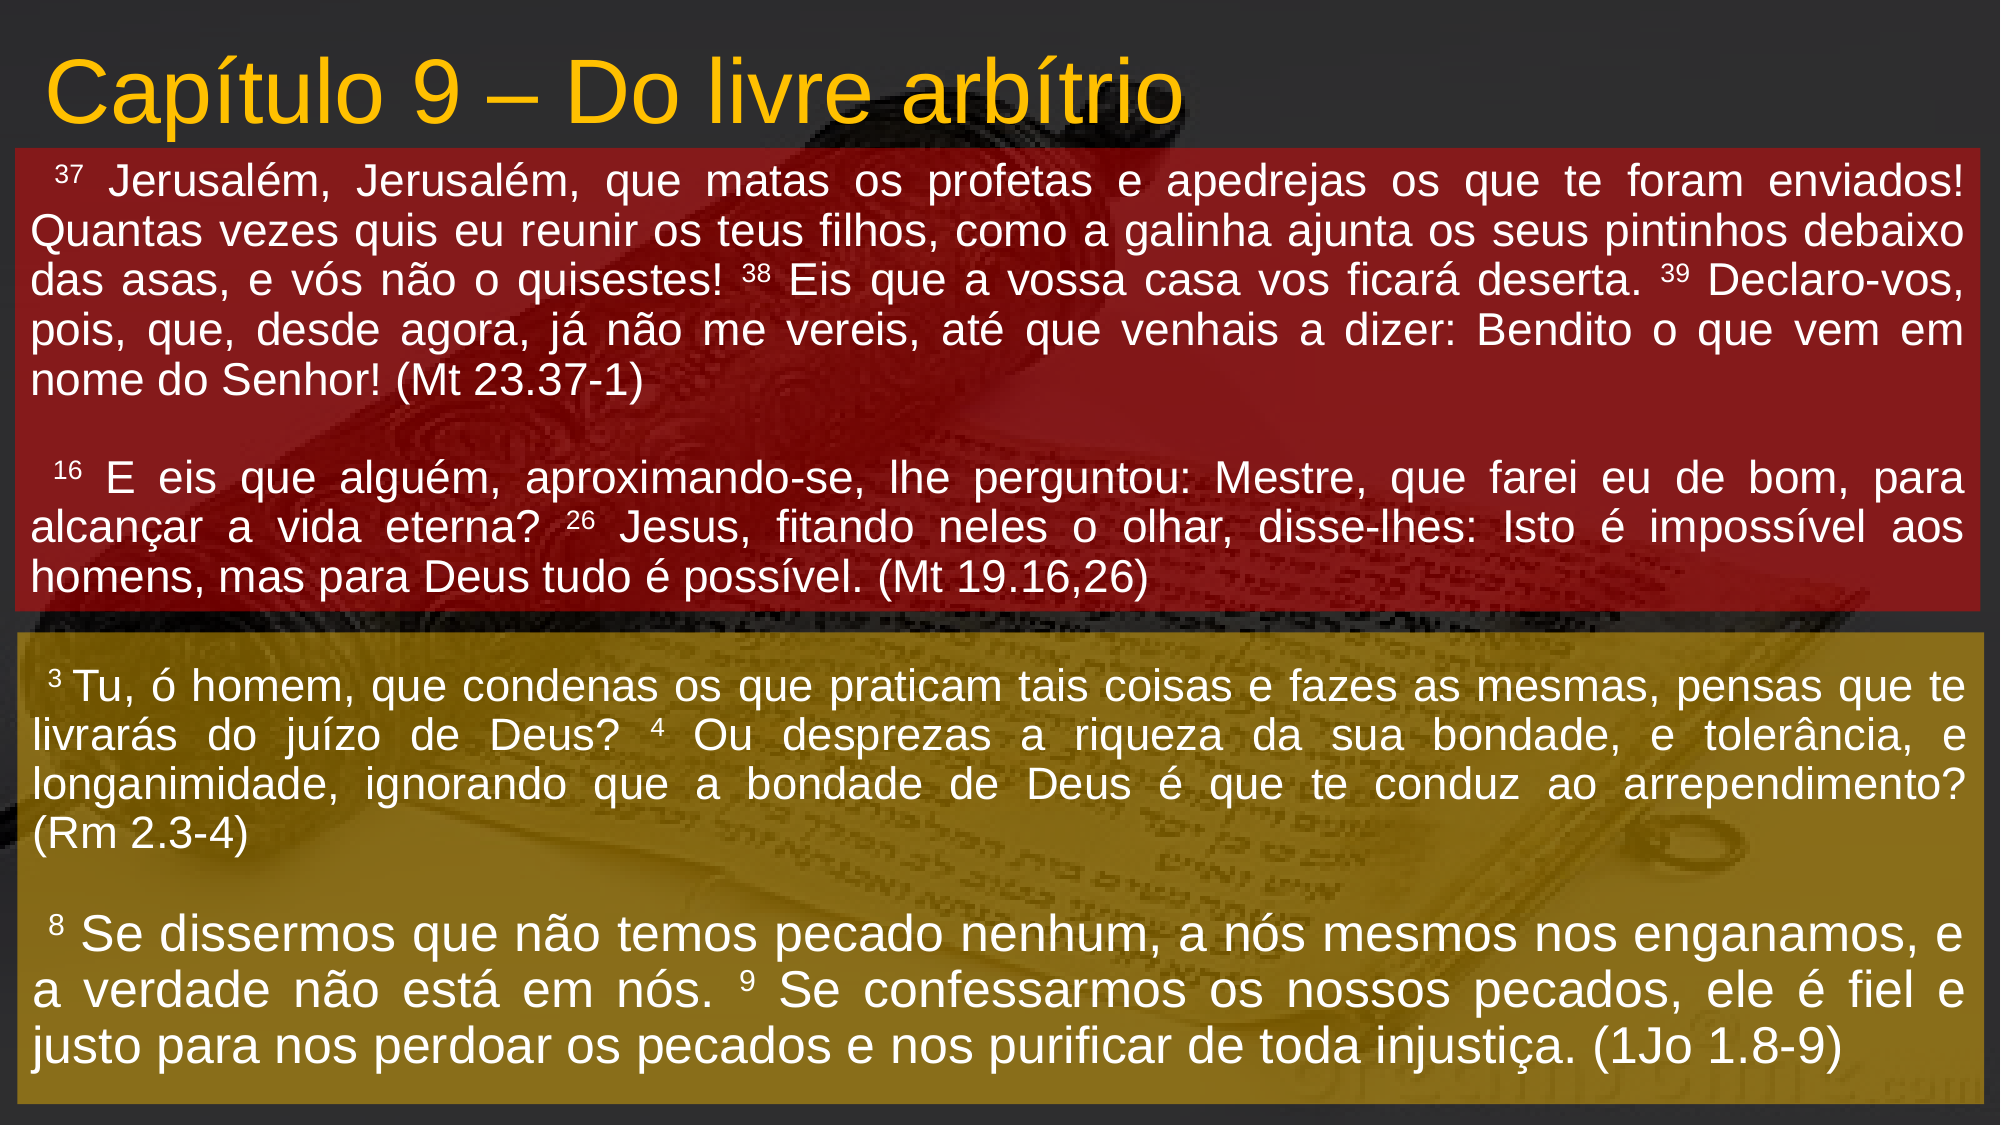

# Capítulo 9 – Do livre arbítrio
 37 Jerusalém, Jerusalém, que matas os profetas e apedrejas os que te foram enviados! Quantas vezes quis eu reunir os teus filhos, como a galinha ajunta os seus pintinhos debaixo das asas, e vós não o quisestes! 38 Eis que a vossa casa vos ficará deserta. 39 Declaro-vos, pois, que, desde agora, já não me vereis, até que venhais a dizer: Bendito o que vem em nome do Senhor! (Mt 23.37-1)

 16 E eis que alguém, aproximando-se, lhe perguntou: Mestre, que farei eu de bom, para alcançar a vida eterna? 26 Jesus, fitando neles o olhar, disse-lhes: Isto é impossível aos homens, mas para Deus tudo é possível. (Mt 19.16,26)
 3 Tu, ó homem, que condenas os que praticam tais coisas e fazes as mesmas, pensas que te livrarás do juízo de Deus? 4 Ou desprezas a riqueza da sua bondade, e tolerância, e longanimidade, ignorando que a bondade de Deus é que te conduz ao arrependimento? (Rm 2.3-4)

 8 Se dissermos que não temos pecado nenhum, a nós mesmos nos enganamos, e a verdade não está em nós. 9 Se confessarmos os nossos pecados, ele é fiel e justo para nos perdoar os pecados e nos purificar de toda injustiça. (1Jo 1.8-9)